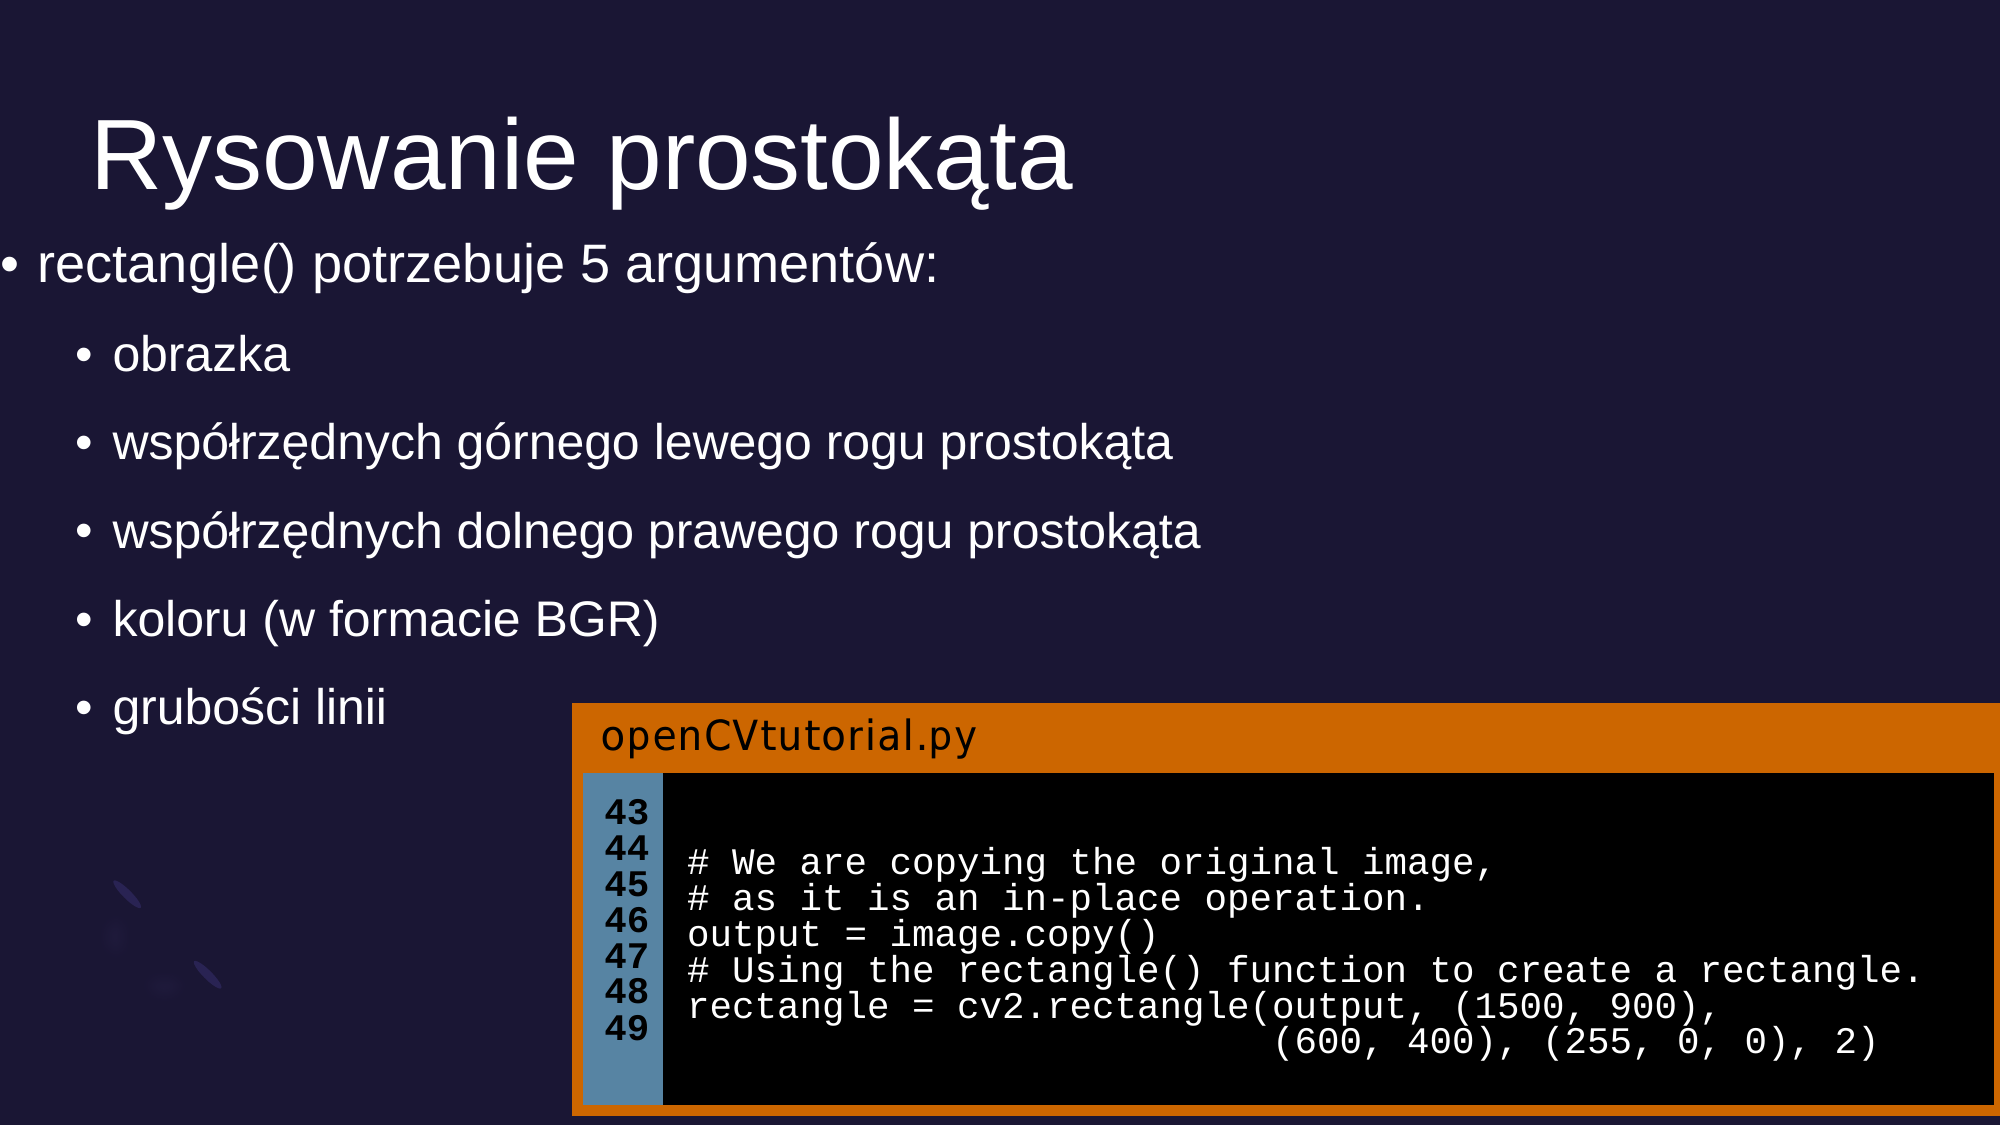

# Rysowanie prostokąta
rectangle() potrzebuje 5 argumentów:
obrazka
współrzędnych górnego lewego rogu prostokąta
współrzędnych dolnego prawego rogu prostokąta
koloru (w formacie BGR)
grubości linii
| openCVtutorial.py |  |
| --- | --- |
| 43 44 45 46 47 48 49 | # We are copying the original image, # as it is an in-place operation. output = image.copy() # Using the rectangle() function to create a rectangle. rectangle = cv2.rectangle(output, (1500, 900), (600, 400), (255, 0, 0), 2) |